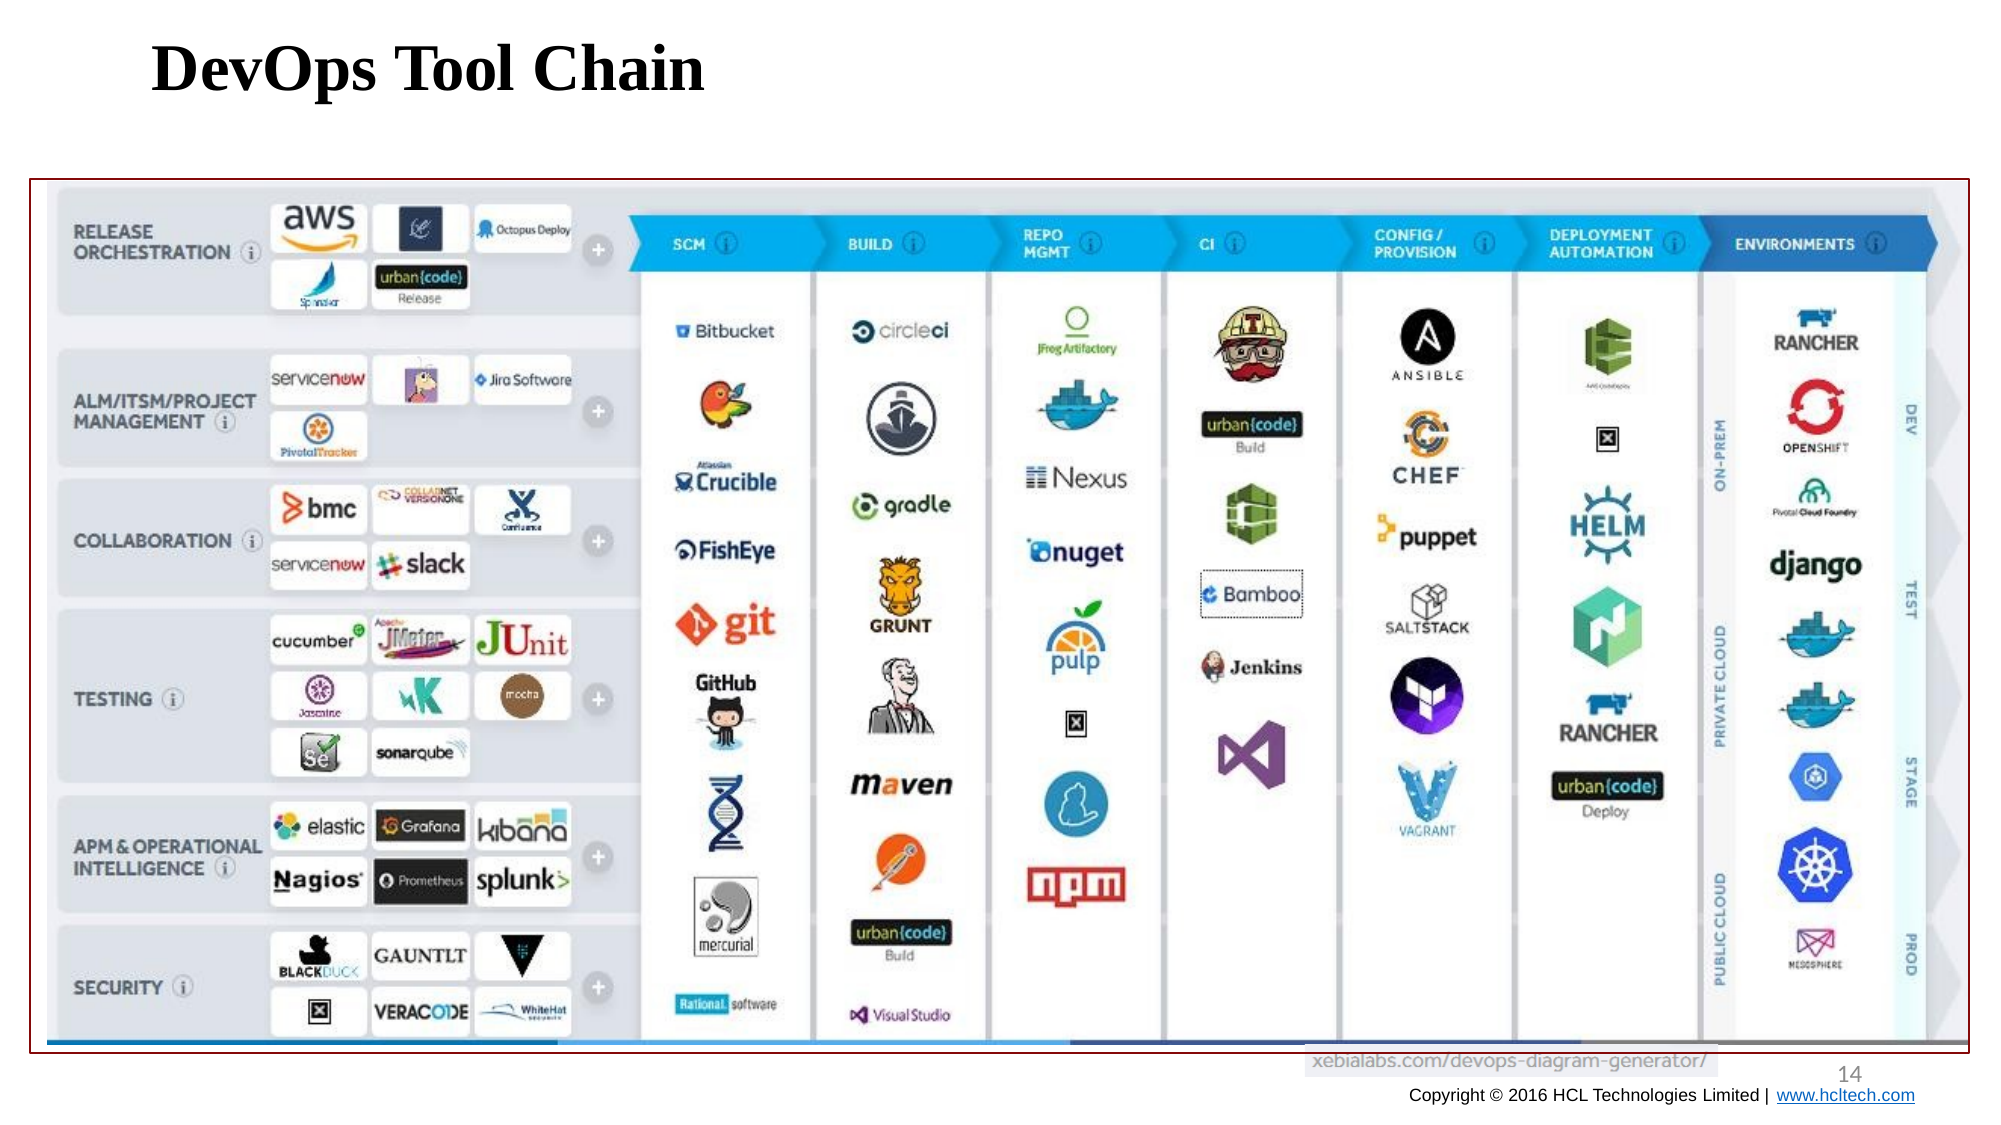

DevOps Tool Chain

14

Copyright © 2016 HCL Technologies Limited | www.hcltech.com